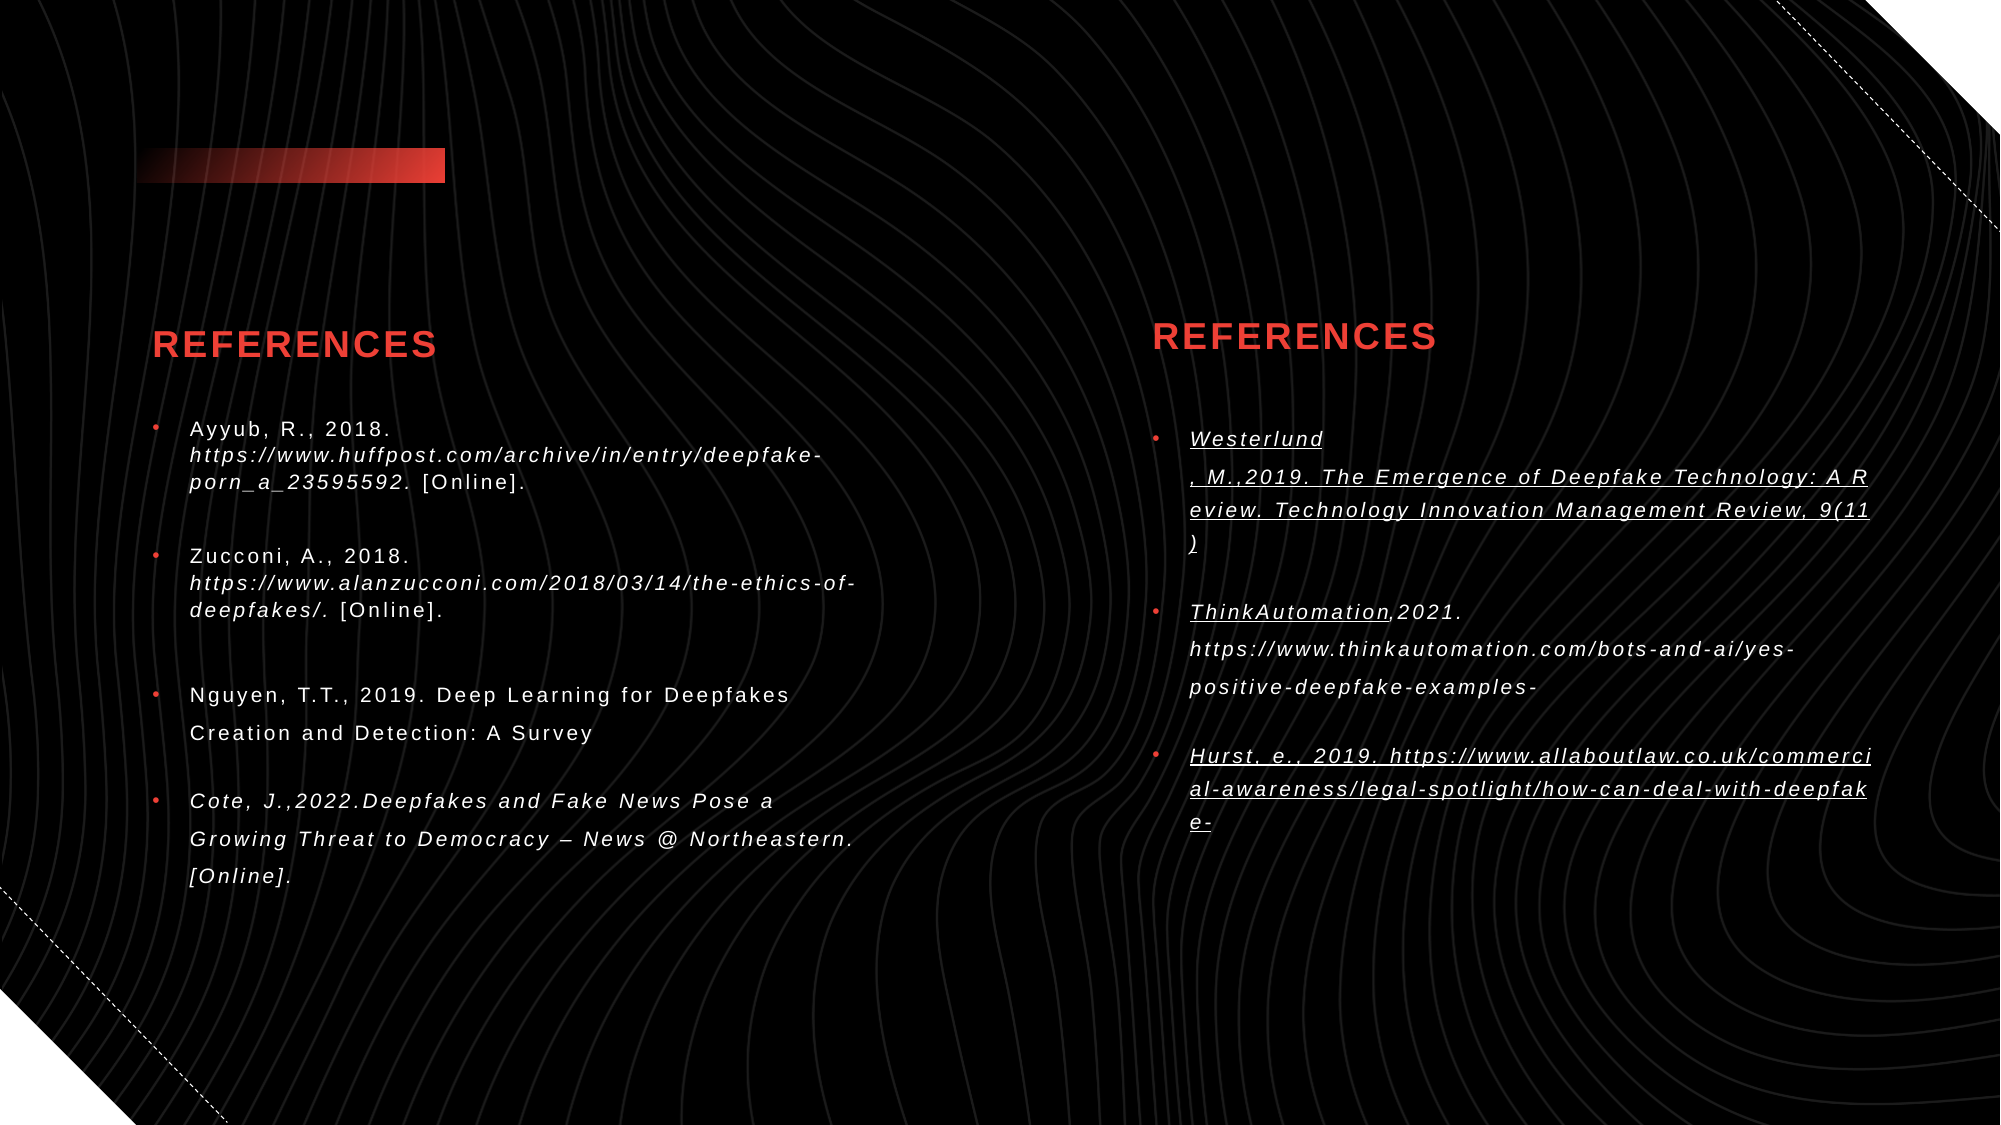

references
REFERENCES
Ayyub, R., 2018. https://www.huffpost.com/archive/in/entry/deepfake-porn_a_23595592. [Online].
Zucconi, A., 2018. https://www.alanzucconi.com/2018/03/14/the-ethics-of-deepfakes/. [Online].
Nguyen, T.T., 2019. Deep Learning for Deepfakes Creation and Detection: A Survey
Cote, J.,2022.Deepfakes and Fake News Pose a Growing Threat to Democracy – News @ Northeastern. [Online].

Westerlund, M.,2019. The Emergence of Deepfake Technology: A Review. Technology Innovation Management Review, 9(11)
ThinkAutomation,2021. https://www.thinkautomation.com/bots-and-ai/yes-positive-deepfake-examples-
Hurst, e., 2019. https://www.allaboutlaw.co.uk/commercial-awareness/legal-spotlight/how-can-deal-with-deepfake-